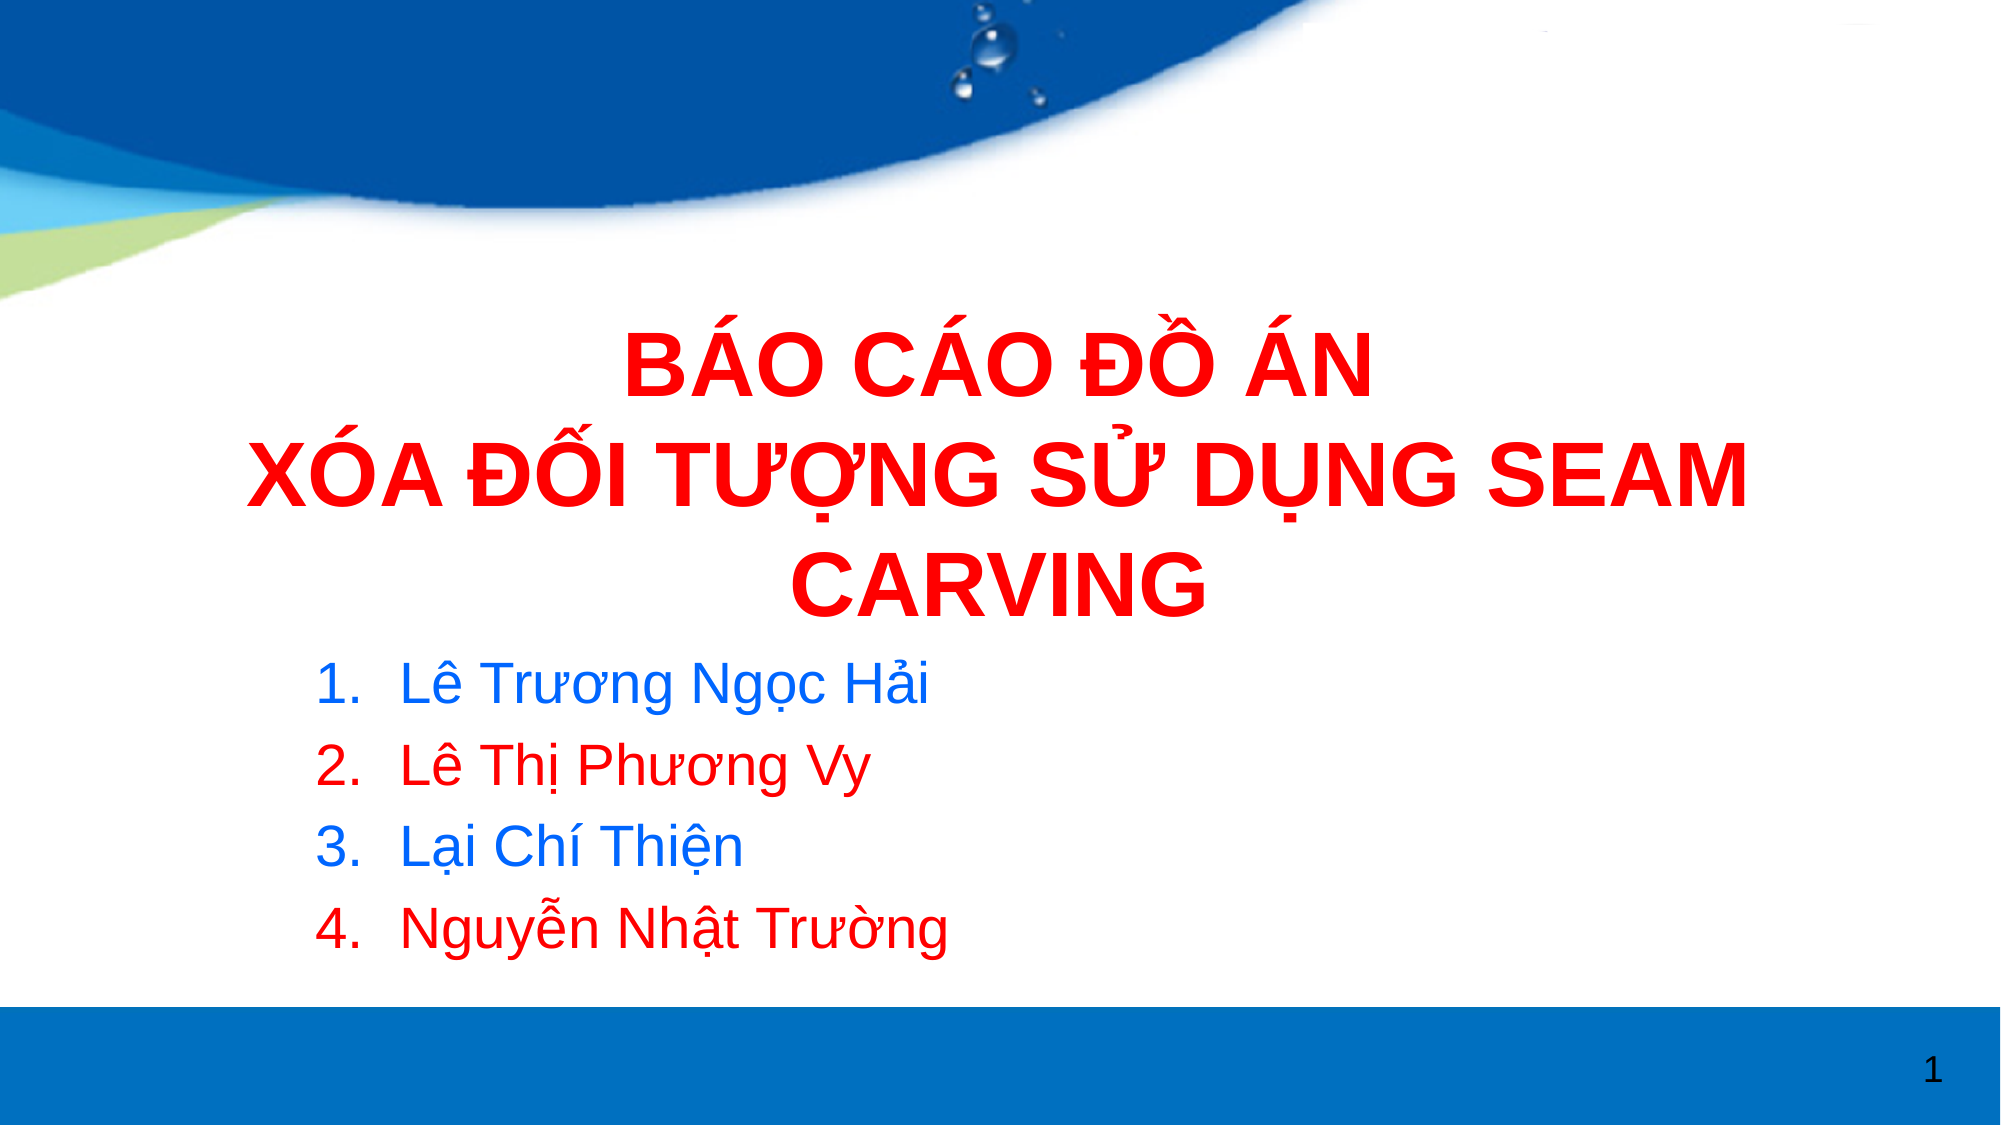

# BÁO CÁO ĐỒ ÁN XÓA ĐỐI TƯỢNG SỬ DỤNG SEAM CARVING
Lê Trương Ngọc Hải
Lê Thị Phương Vy
Lại Chí Thiện
Nguyễn Nhật Trường